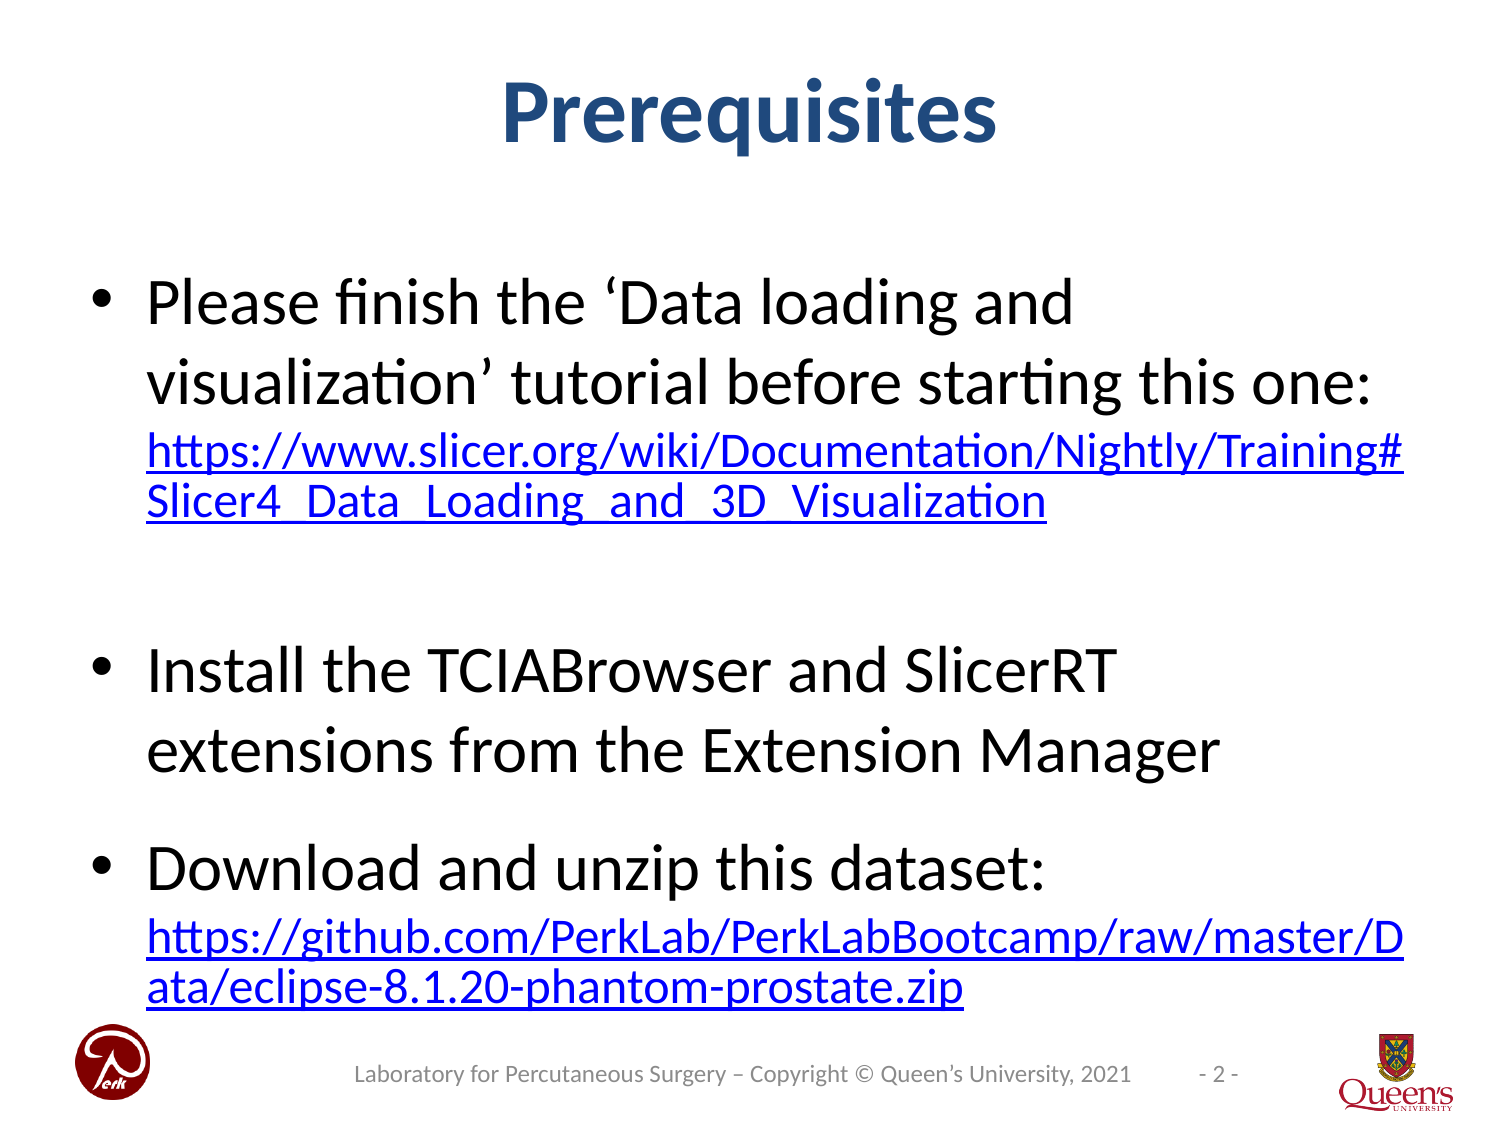

# Prerequisites
Please finish the ‘Data loading and visualization’ tutorial before starting this one:
https://www.slicer.org/wiki/Documentation/Nightly/Training#Slicer4_Data_Loading_and_3D_Visualization
Install the TCIABrowser and SlicerRT extensions from the Extension Manager
Download and unzip this dataset:
https://github.com/PerkLab/PerkLabBootcamp/raw/master/Data/eclipse-8.1.20-phantom-prostate.zip

Laboratory for Percutaneous Surgery – Copyright © Queen’s University, 2021
- 2 -